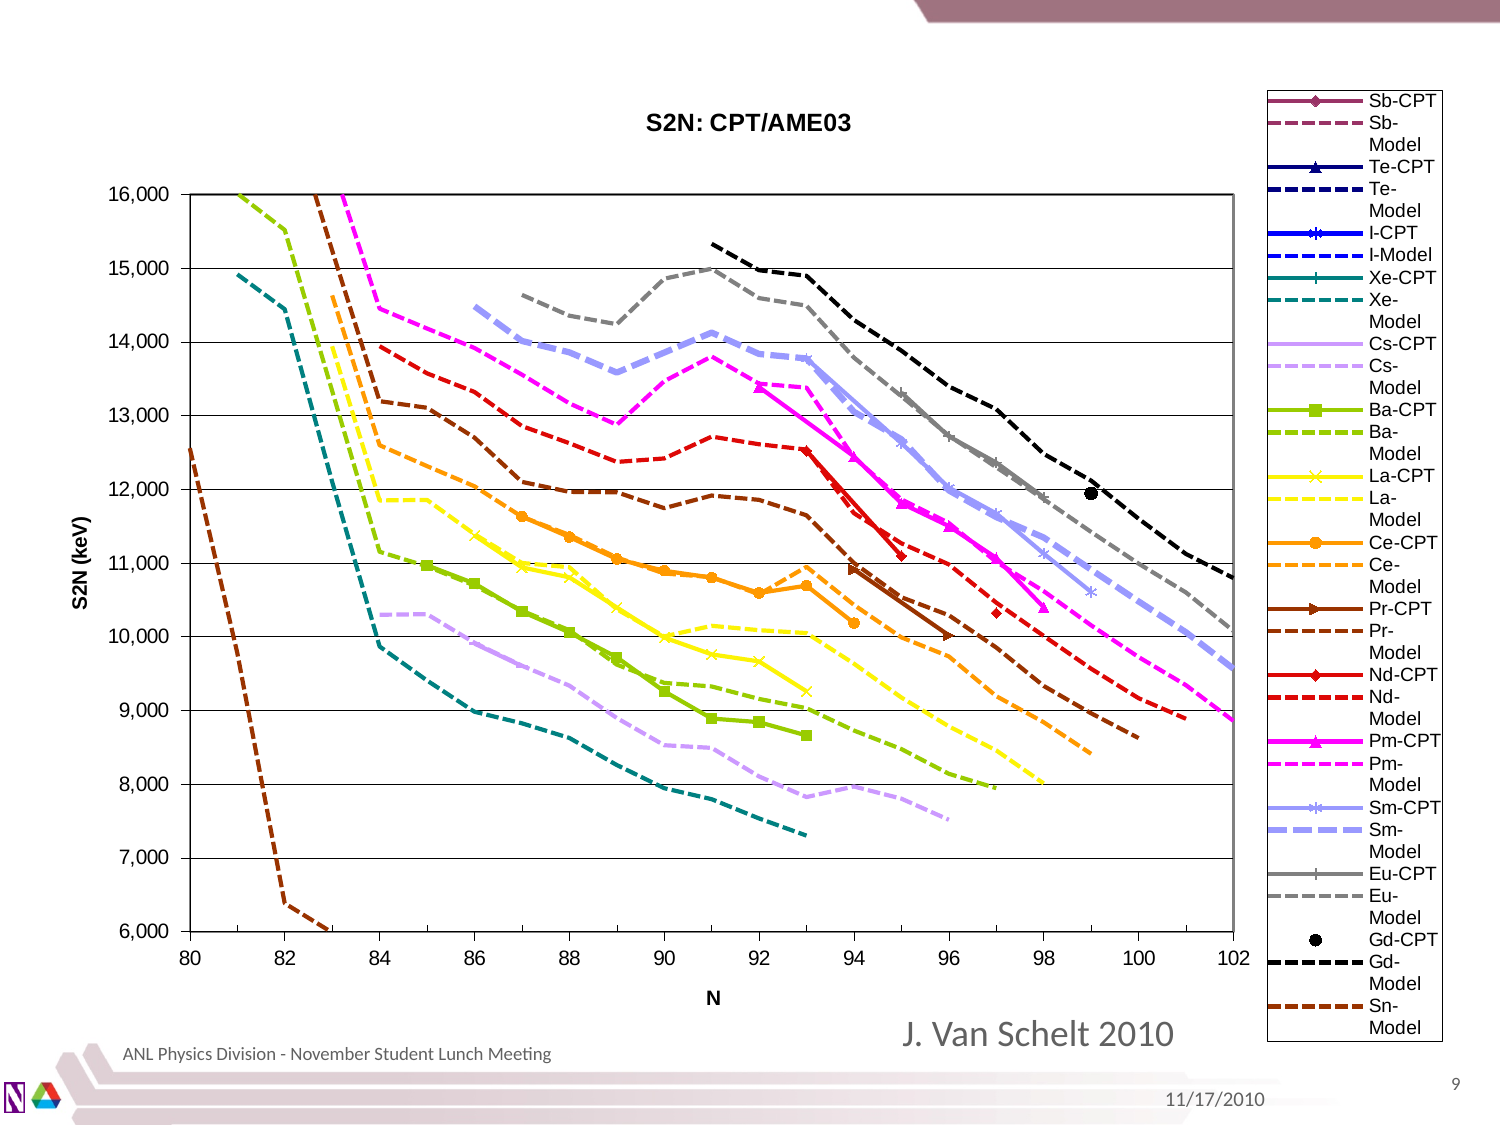

### Chart: S2N: CPT/AME03

| Category |  |  |  |  |  |  |  |  |  |  |  |  |  |  |  |  |  |  |  |  |  |  |  |  |  |  |  |  |  |
|---|---|---|---|---|---|---|---|---|---|---|---|---|---|---|---|---|---|---|---|---|---|---|---|---|---|---|---|---|---|
J. Van Schelt 2010
ANL Physics Division - November Student Lunch Meeting
9
11/17/2010